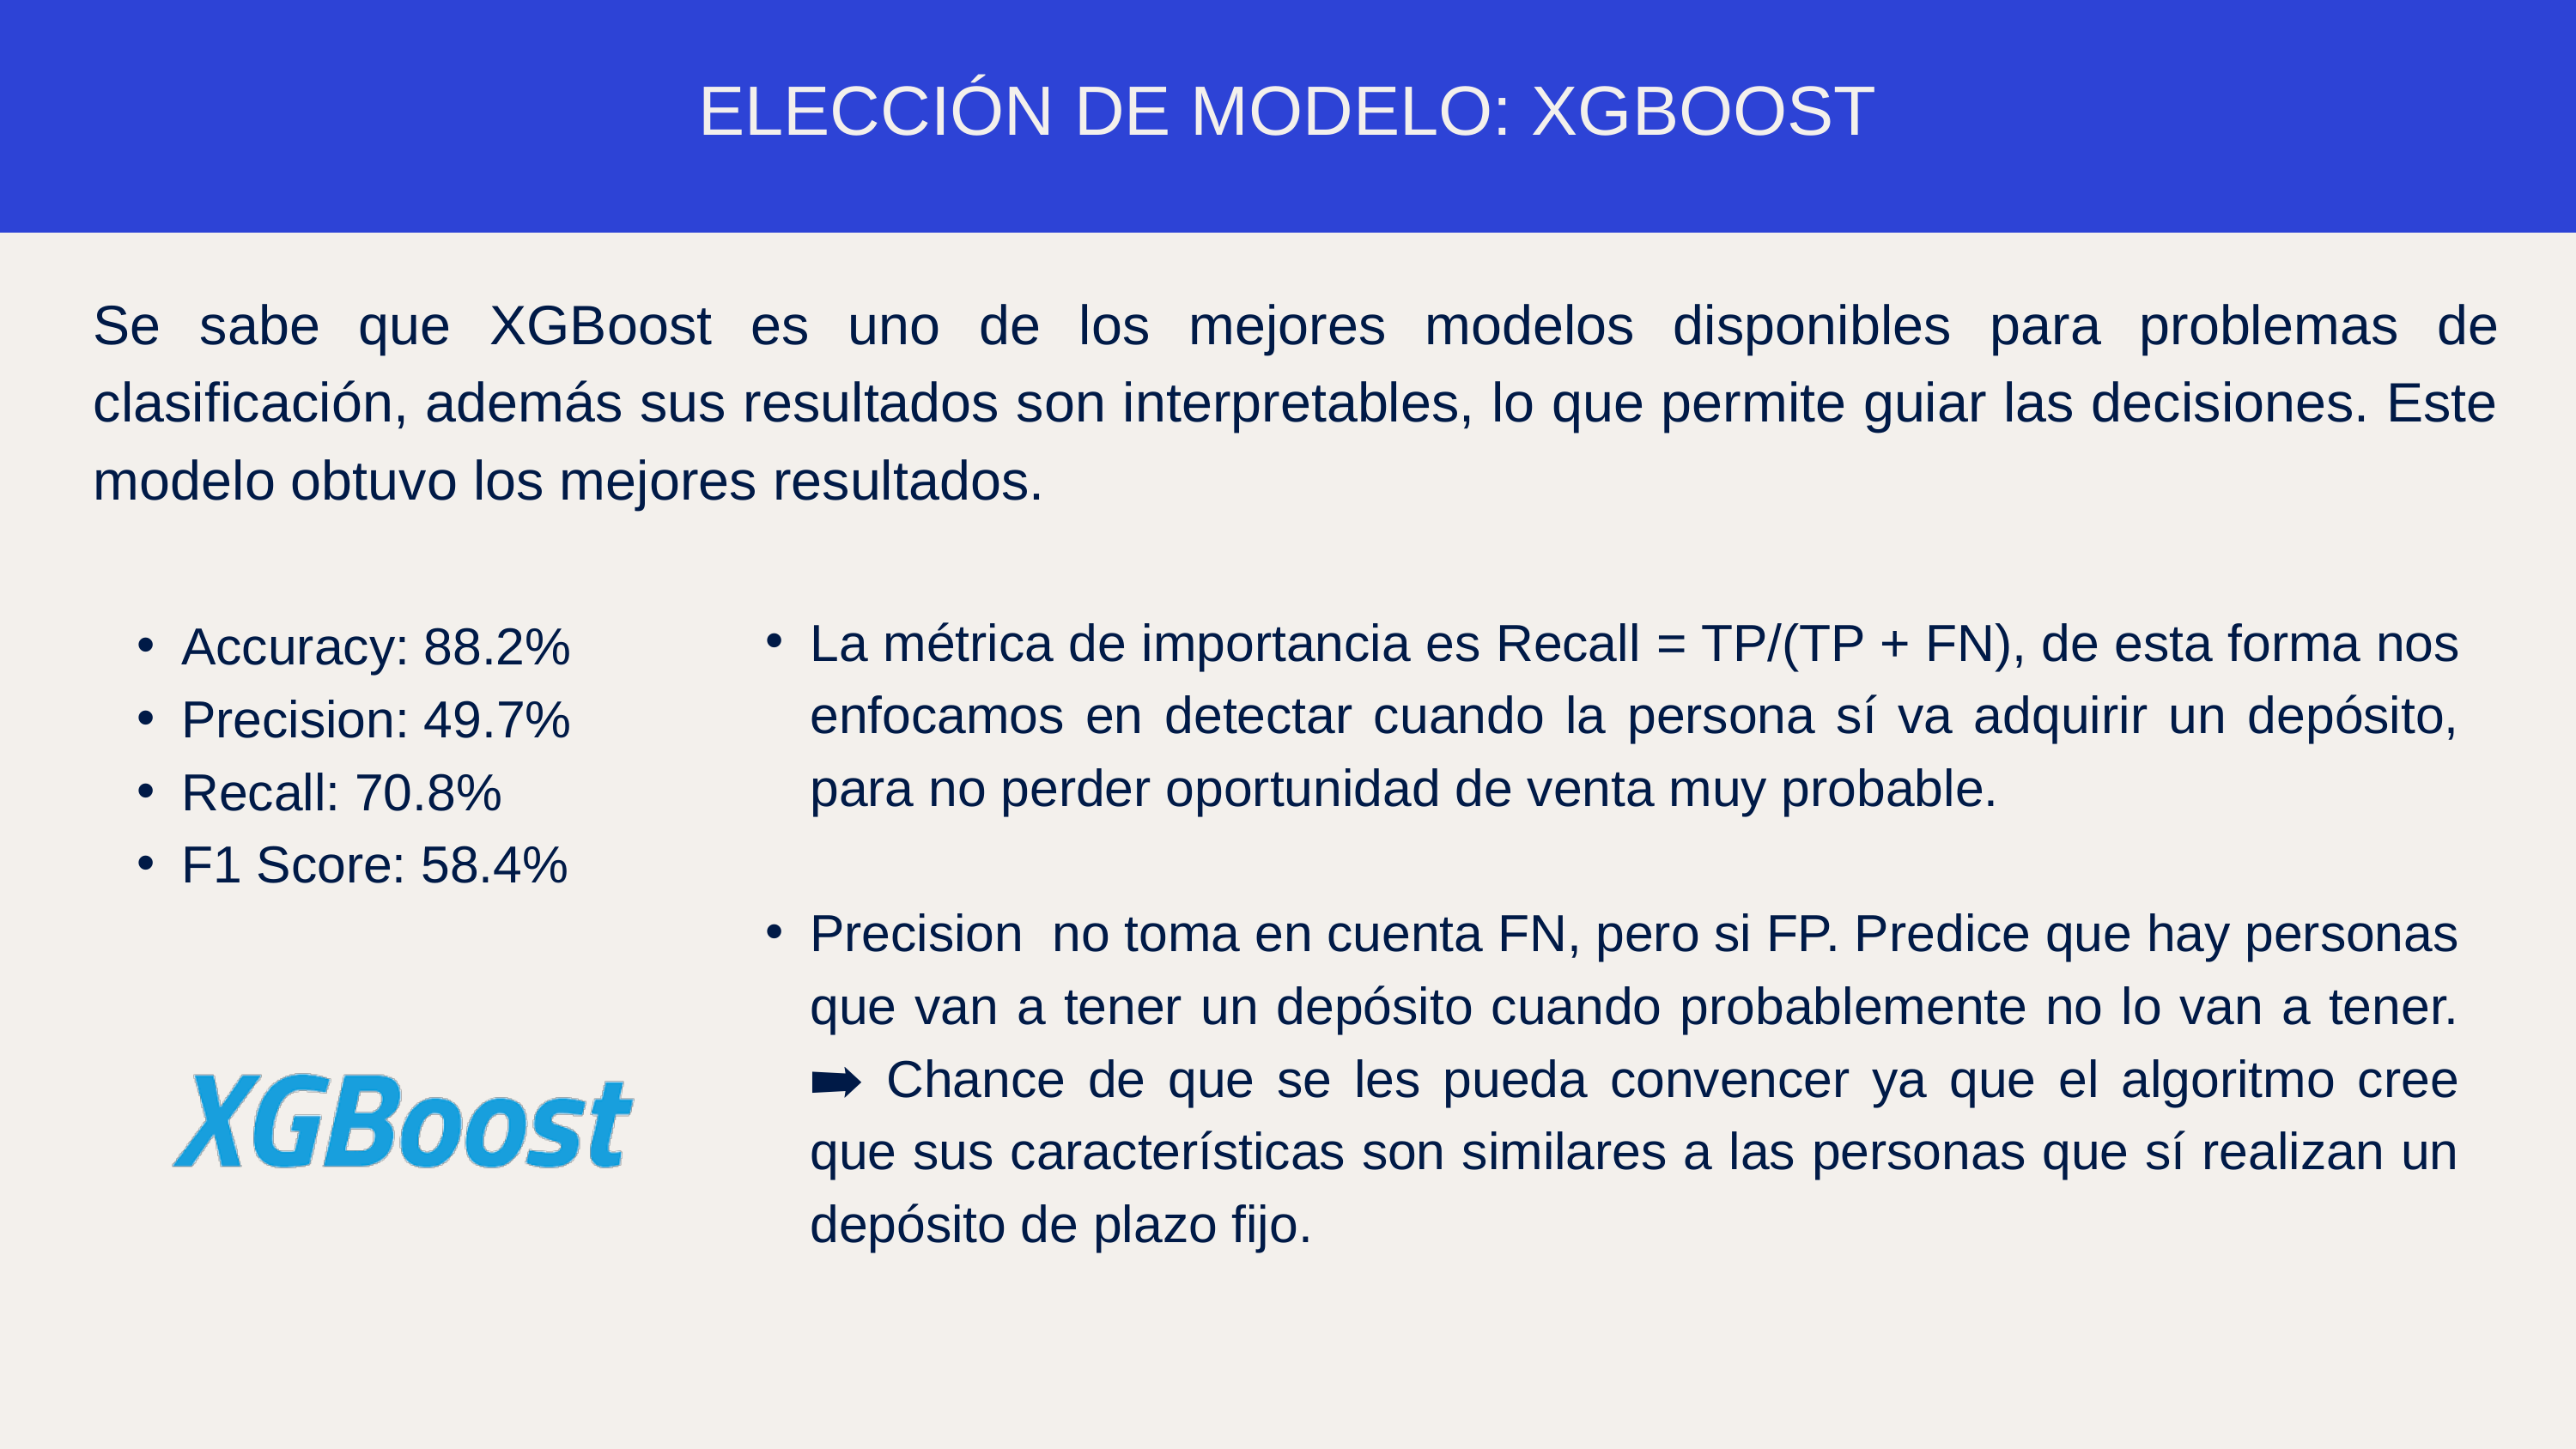

ELECCIÓN DE MODELO: XGBOOST
Se sabe que XGBoost es uno de los mejores modelos disponibles para problemas de clasificación, además sus resultados son interpretables, lo que permite guiar las decisiones. Este modelo obtuvo los mejores resultados.
La métrica de importancia es Recall = TP/(TP + FN), de esta forma nos enfocamos en detectar cuando la persona sí va adquirir un depósito, para no perder oportunidad de venta muy probable.

Precision  no toma en cuenta FN, pero si FP. Predice que hay personas que van a tener un depósito cuando probablemente no lo van a tener. ➡️ Chance de que se les pueda convencer ya que el algoritmo cree que sus características son similares a las personas que sí realizan un depósito de plazo fijo.

Accuracy: 88.2%
Precision: 49.7%
Recall: 70.8%
F1 Score: 58.4%